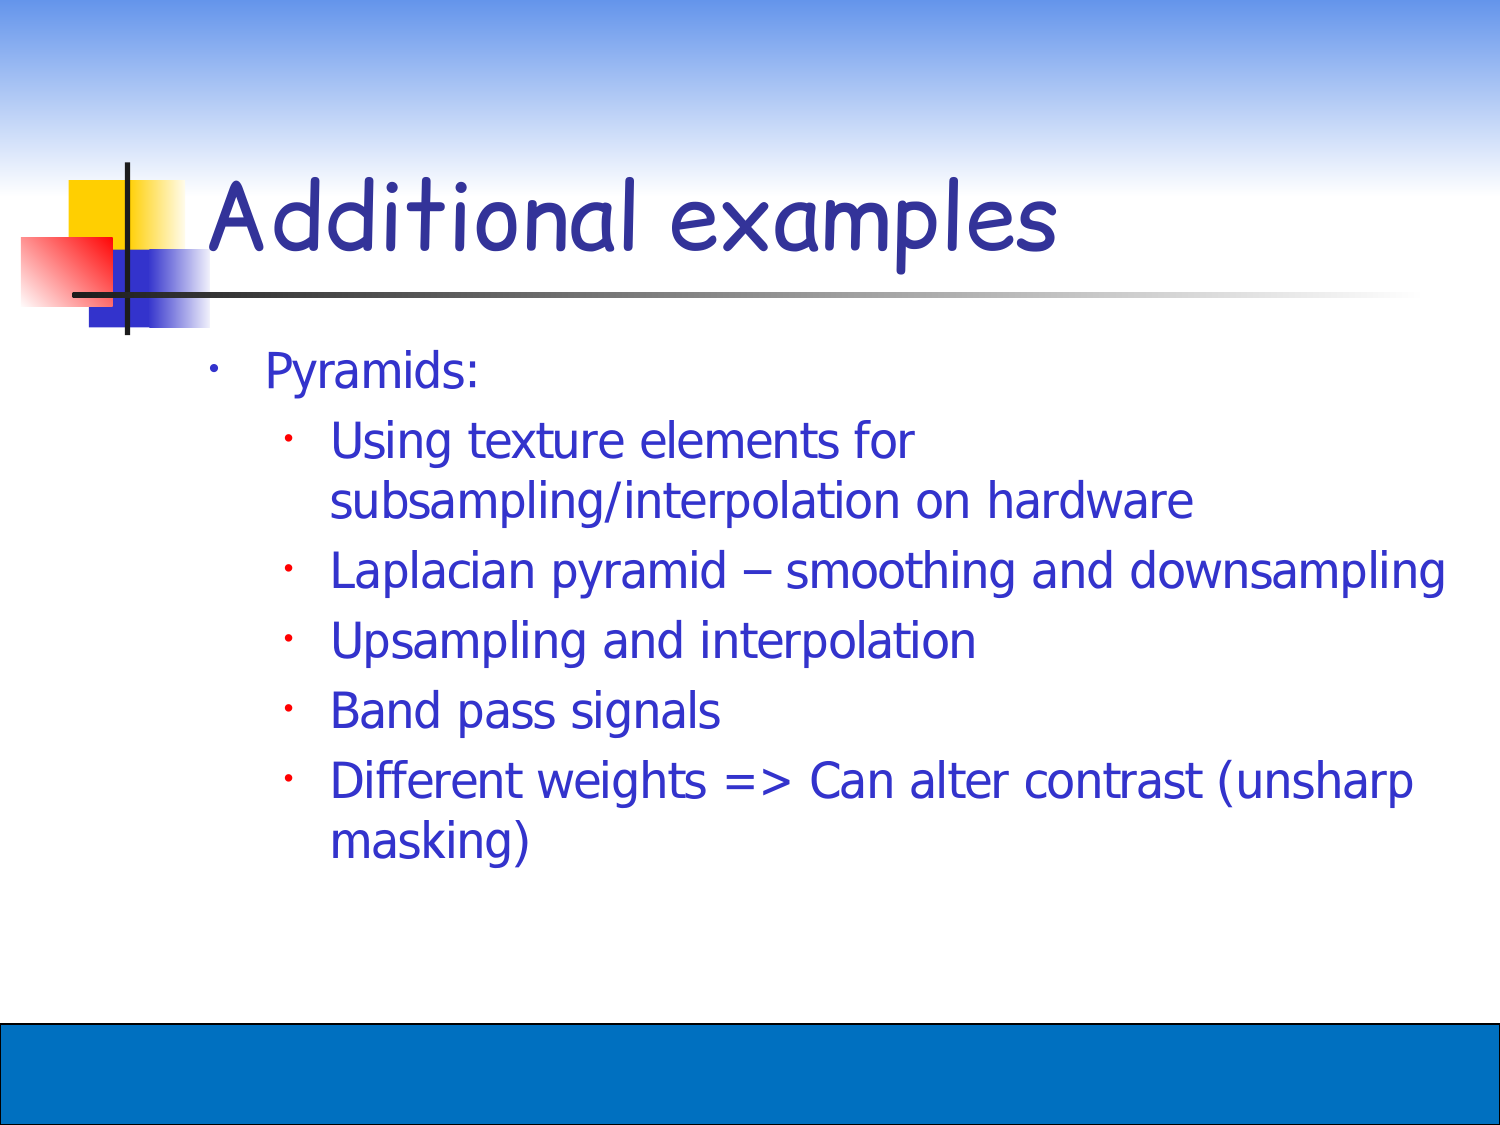

# Additional examples
Pyramids:
Using texture elements for subsampling/interpolation on hardware
Laplacian pyramid – smoothing and downsampling
Upsampling and interpolation
Band pass signals
Different weights => Can alter contrast (unsharp masking)